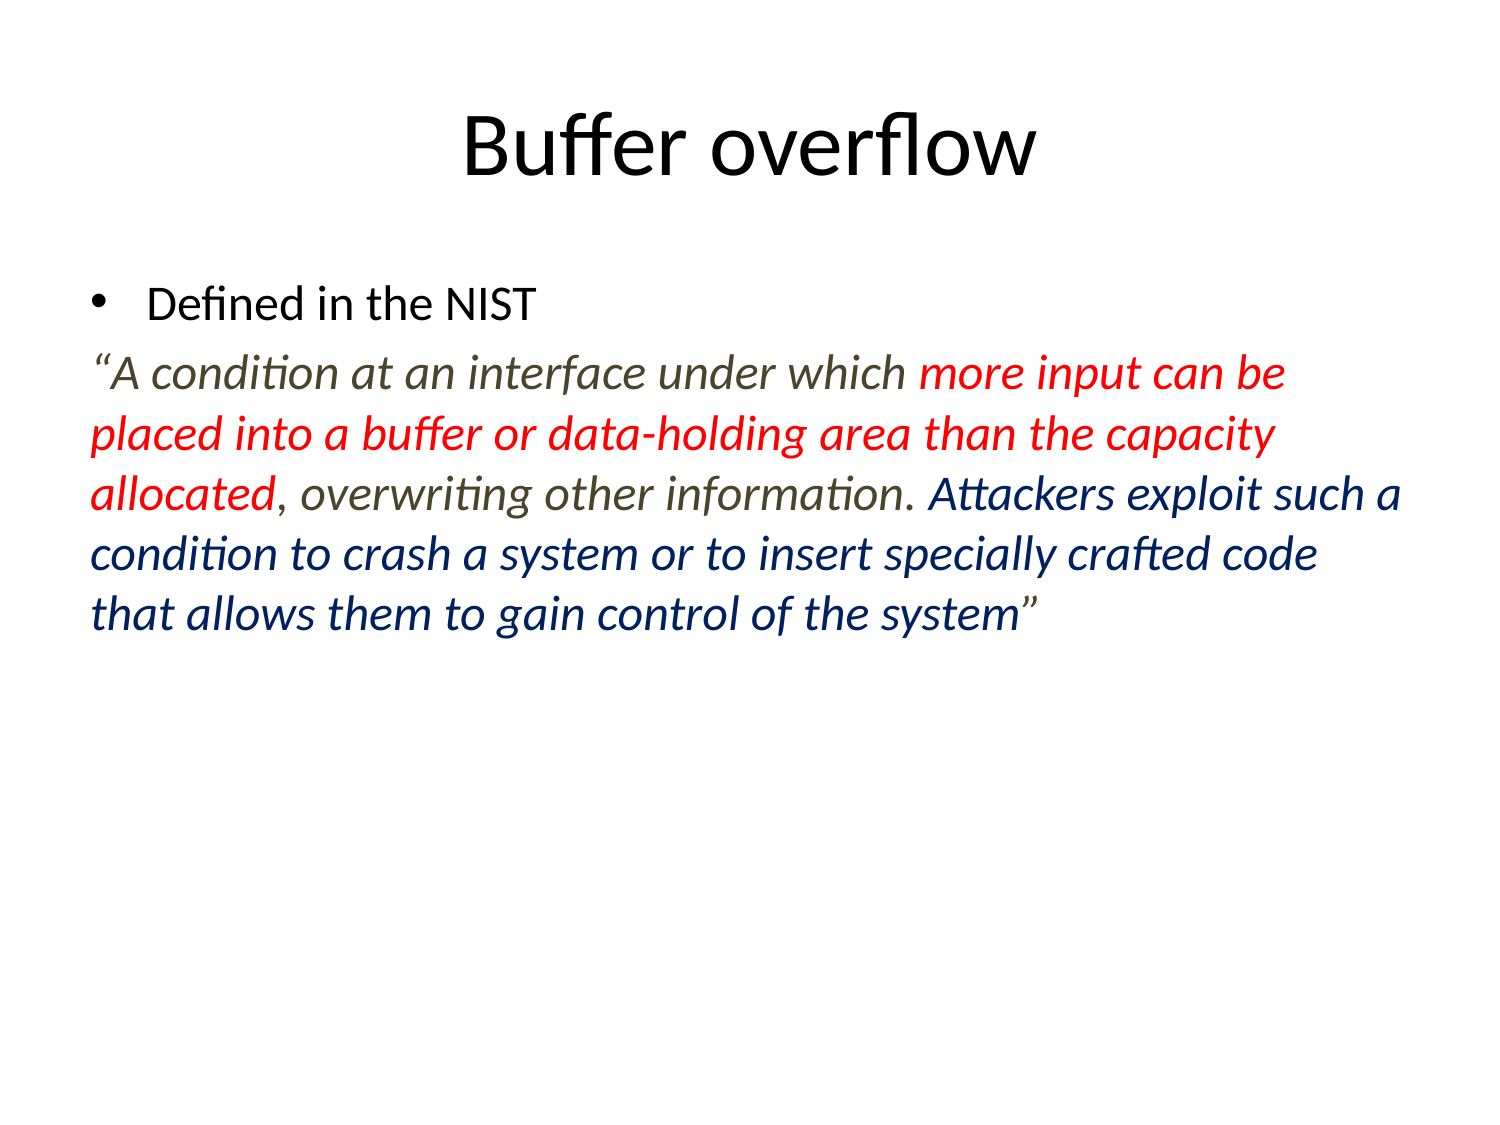

# Buffer overflow
Defined in the NIST
“A condition at an interface under which more input can be placed into a buffer or data-holding area than the capacity allocated, overwriting other information. Attackers exploit such a condition to crash a system or to insert specially crafted code that allows them to gain control of the system”